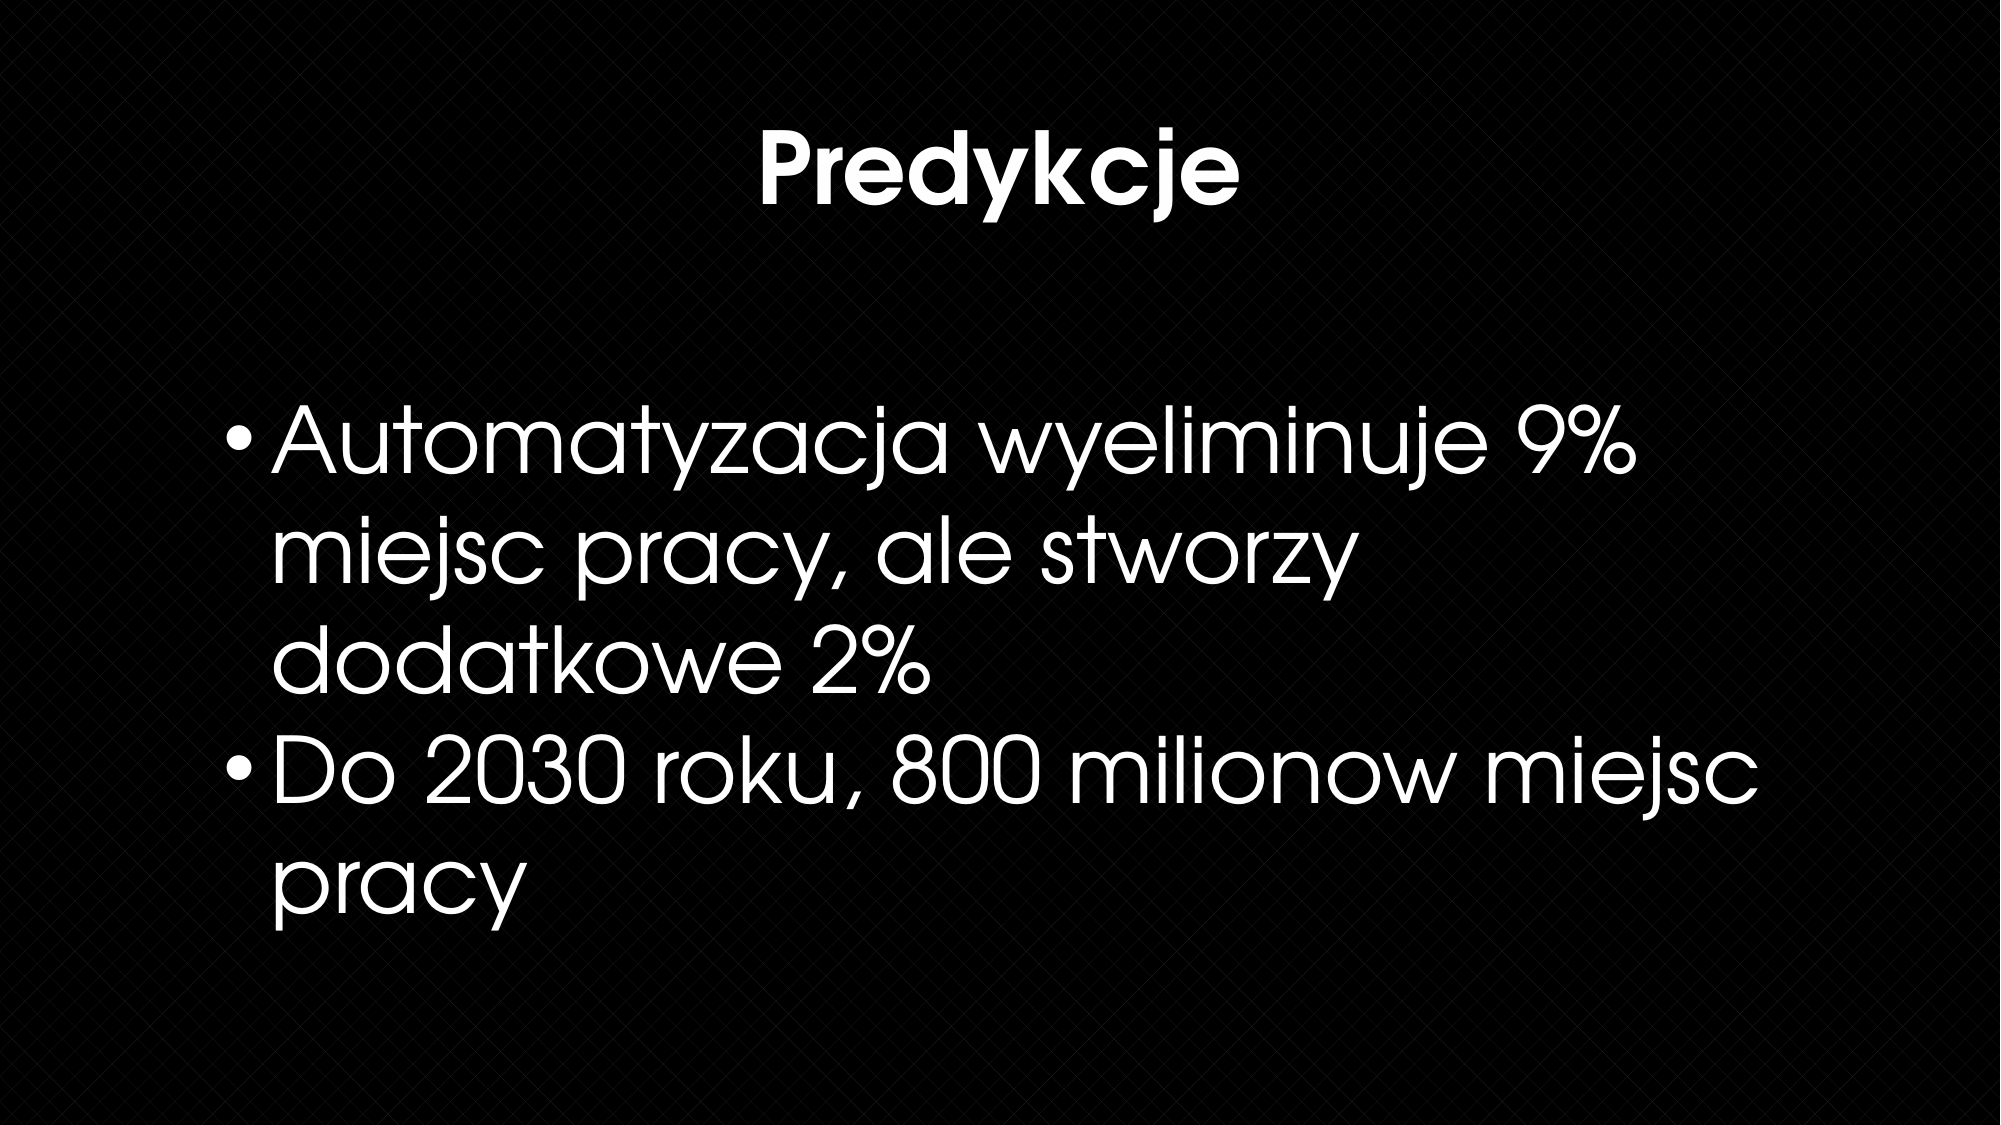

# Predykcje
Automatyzacja wyeliminuje 9% miejsc pracy, ale stworzy dodatkowe 2%
Do 2030 roku, 800 milionow miejsc pracy